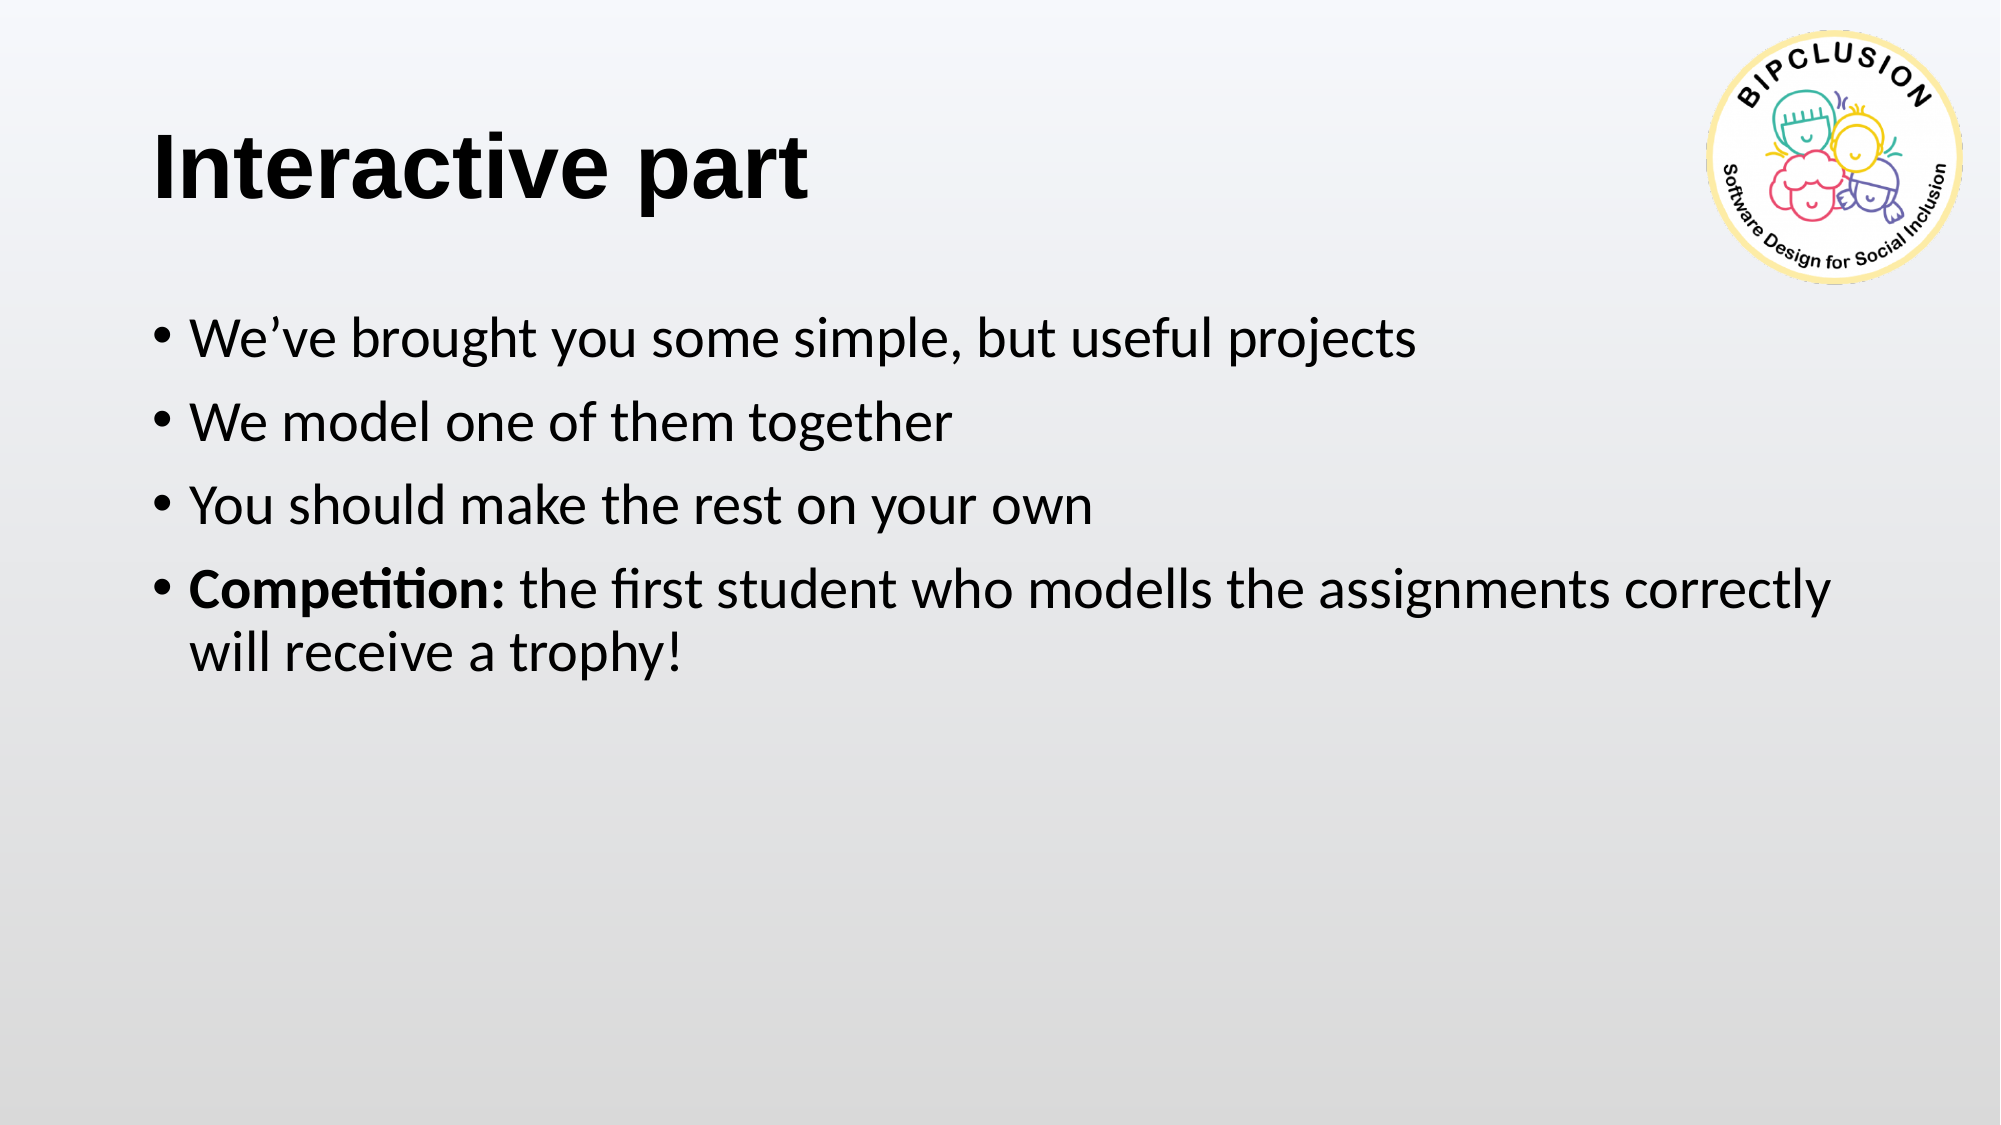

# Interactive part
We’ve brought you some simple, but useful projects
We model one of them together
You should make the rest on your own
Competition: the first student who modells the assignments correctly will receive a trophy!